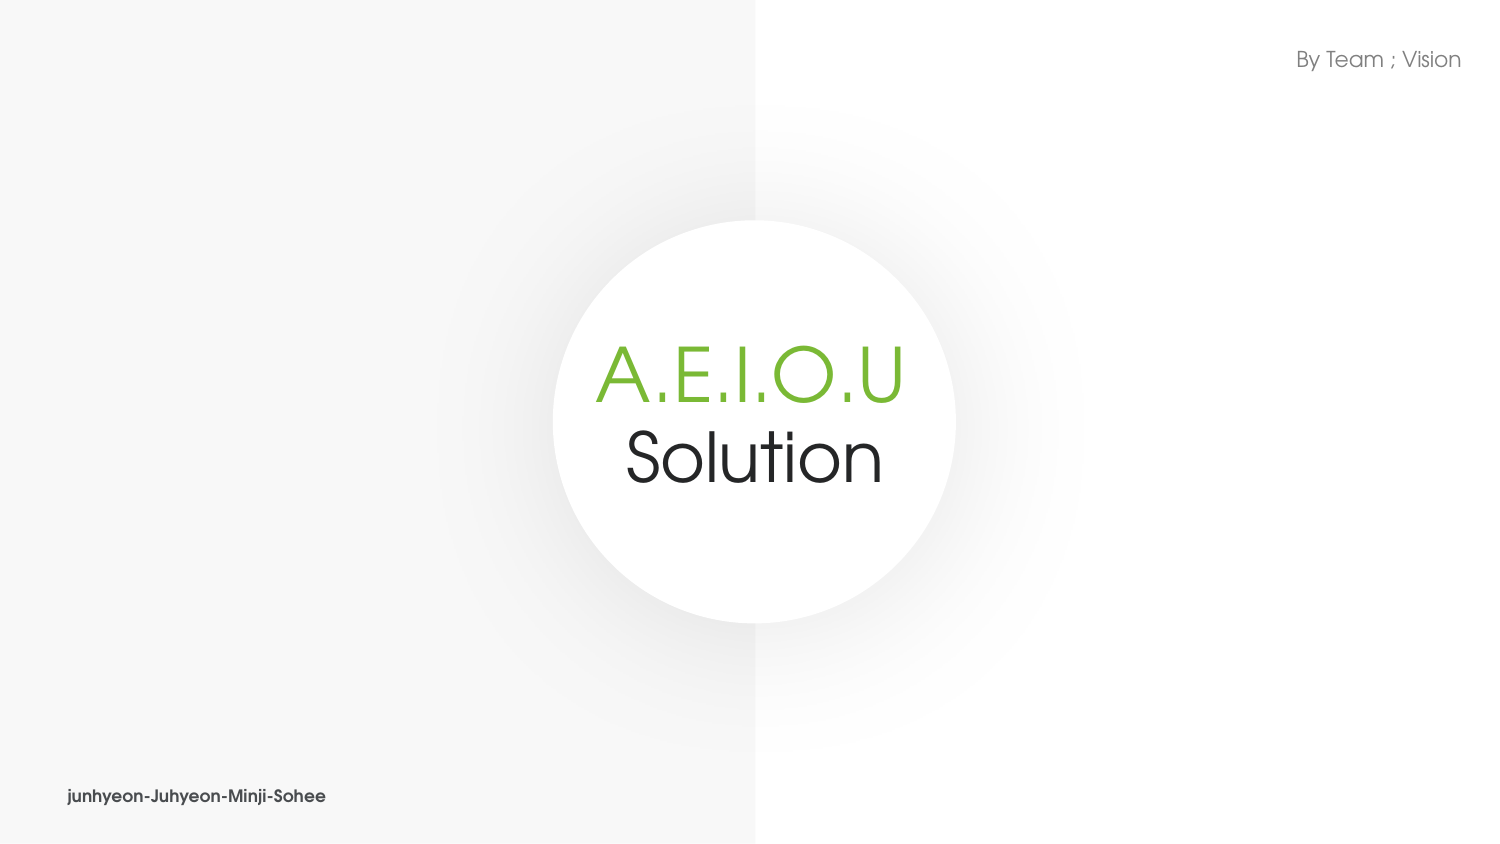

By Team ; Vision

A.E.I.O.U
Solution
junhyeon-Juhyeon-Minji-Sohee